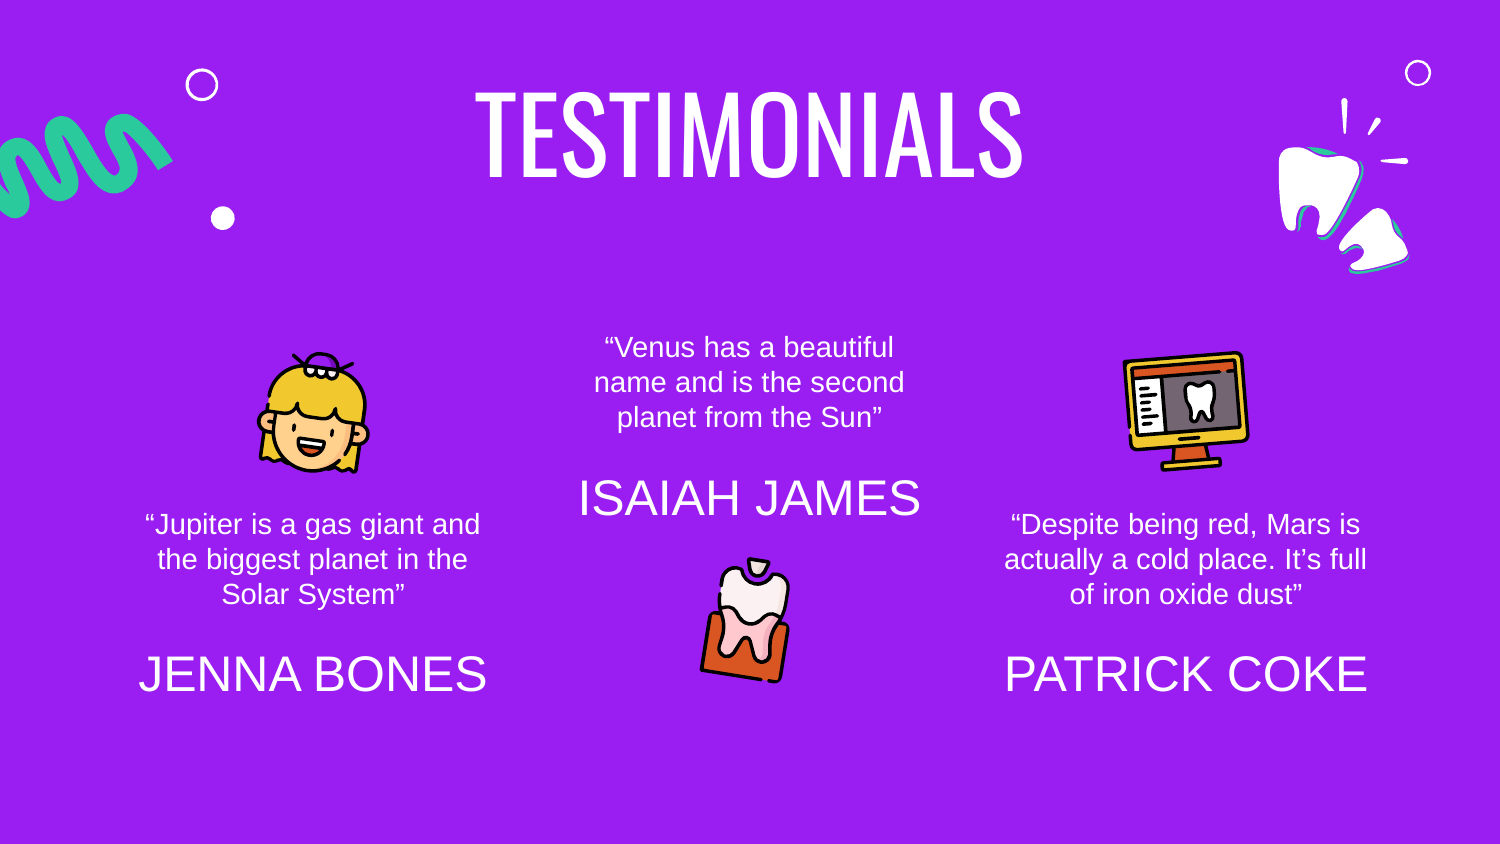

# TESTIMONIALS

“Venus has a beautiful name and is the second planet from the Sun”

ISAIAH JAMES
“Despite being red, Mars is actually a cold place. It’s full of iron oxide dust”
“Jupiter is a gas giant and the biggest planet in the Solar System”

PATRICK COKE
JENNA BONES